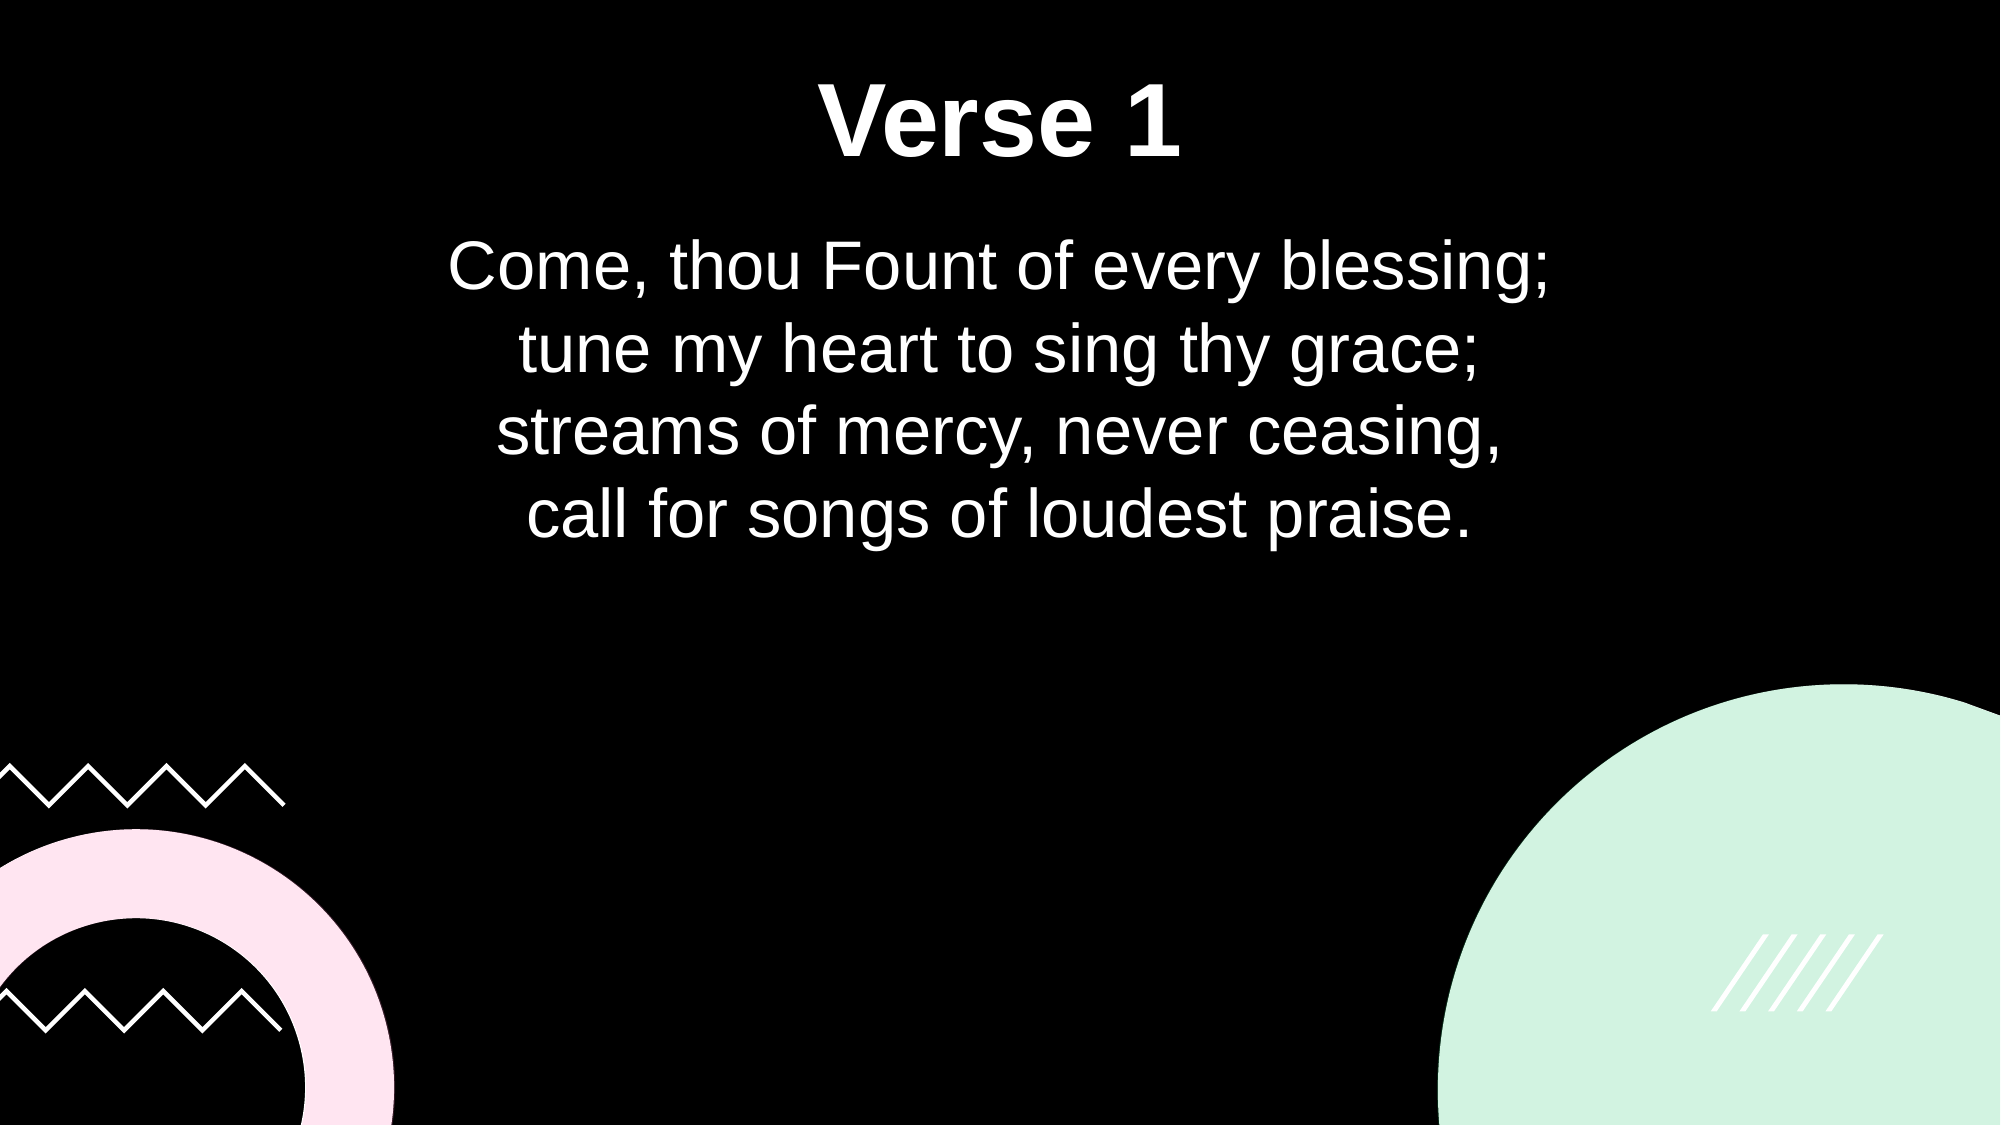

Verse 1
Come, thou Fount of every blessing;
tune my heart to sing thy grace;
streams of mercy, never ceasing,
call for songs of loudest praise.